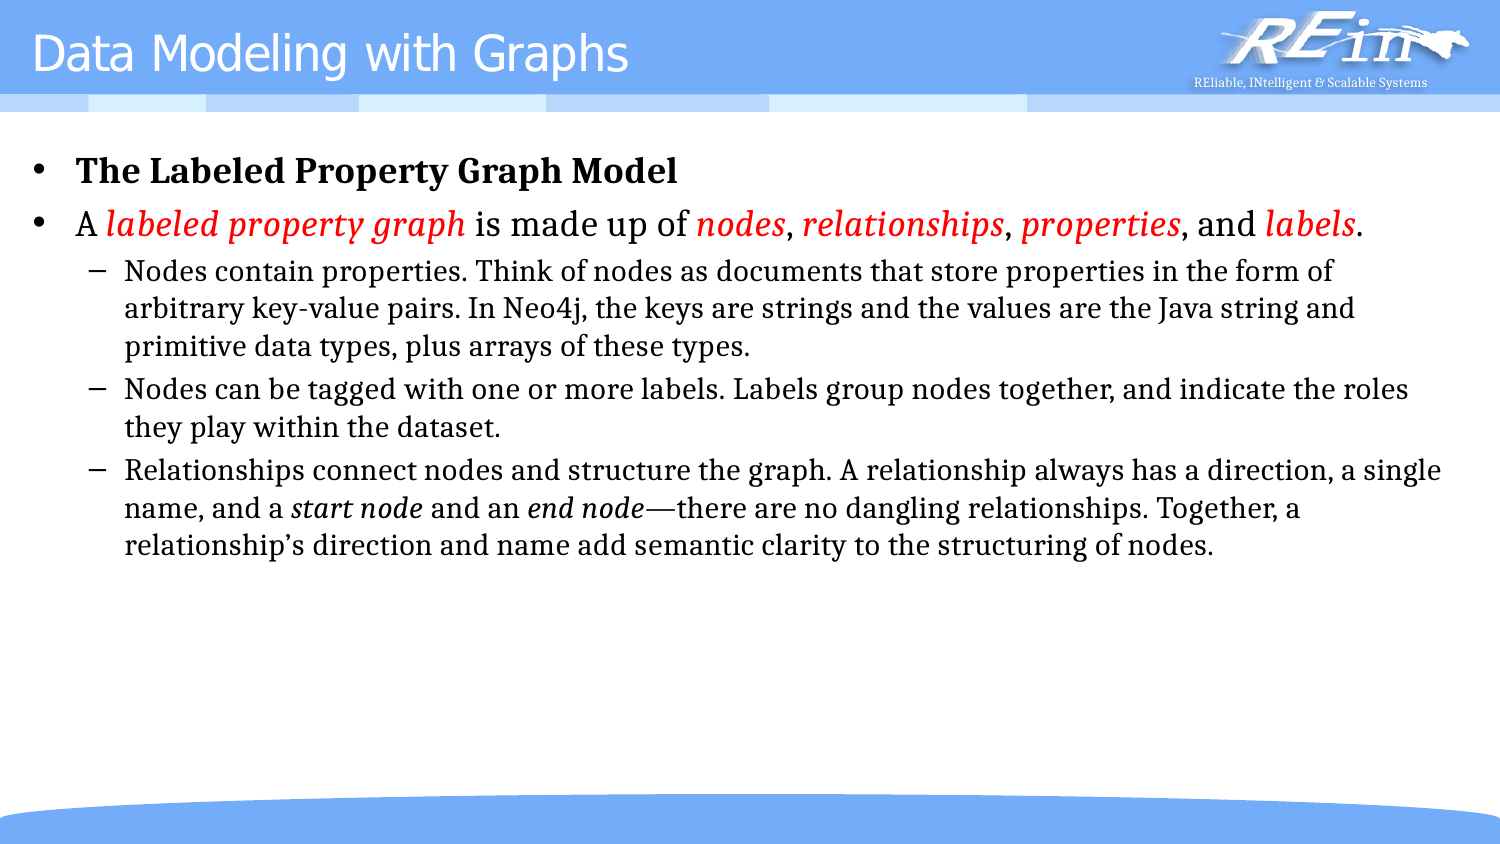

# Data Modeling with Graphs
The Labeled Property Graph Model
A labeled property graph is made up of nodes, relationships, properties, and labels.
Nodes contain properties. Think of nodes as documents that store properties in the form of arbitrary key-value pairs. In Neo4j, the keys are strings and the values are the Java string and primitive data types, plus arrays of these types.
Nodes can be tagged with one or more labels. Labels group nodes together, and indicate the roles they play within the dataset.
Relationships connect nodes and structure the graph. A relationship always has a direction, a single name, and a start node and an end node—there are no dangling relationships. Together, a relationship’s direction and name add semantic clarity to the structuring of nodes.

11